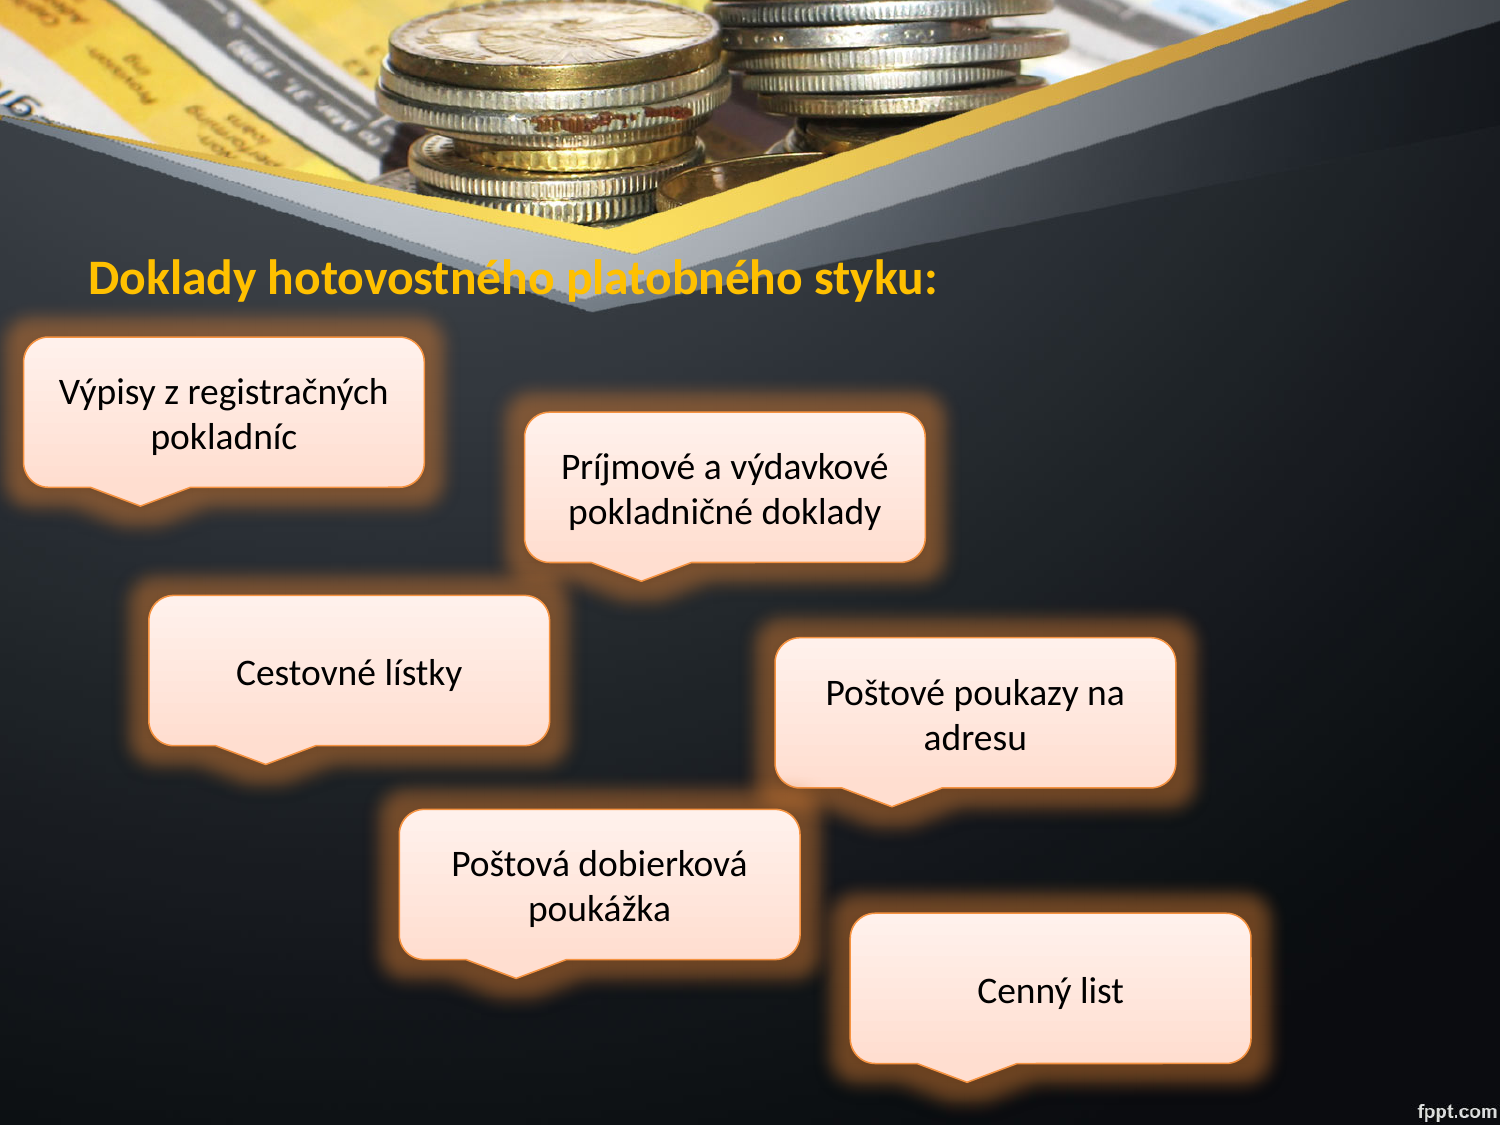

# Doklady hotovostného platobného styku:
Výpisy z registračných pokladníc
Príjmové a výdavkové pokladničné doklady
Cestovné lístky
Poštové poukazy na adresu
Poštová dobierková poukážka
Cenný list